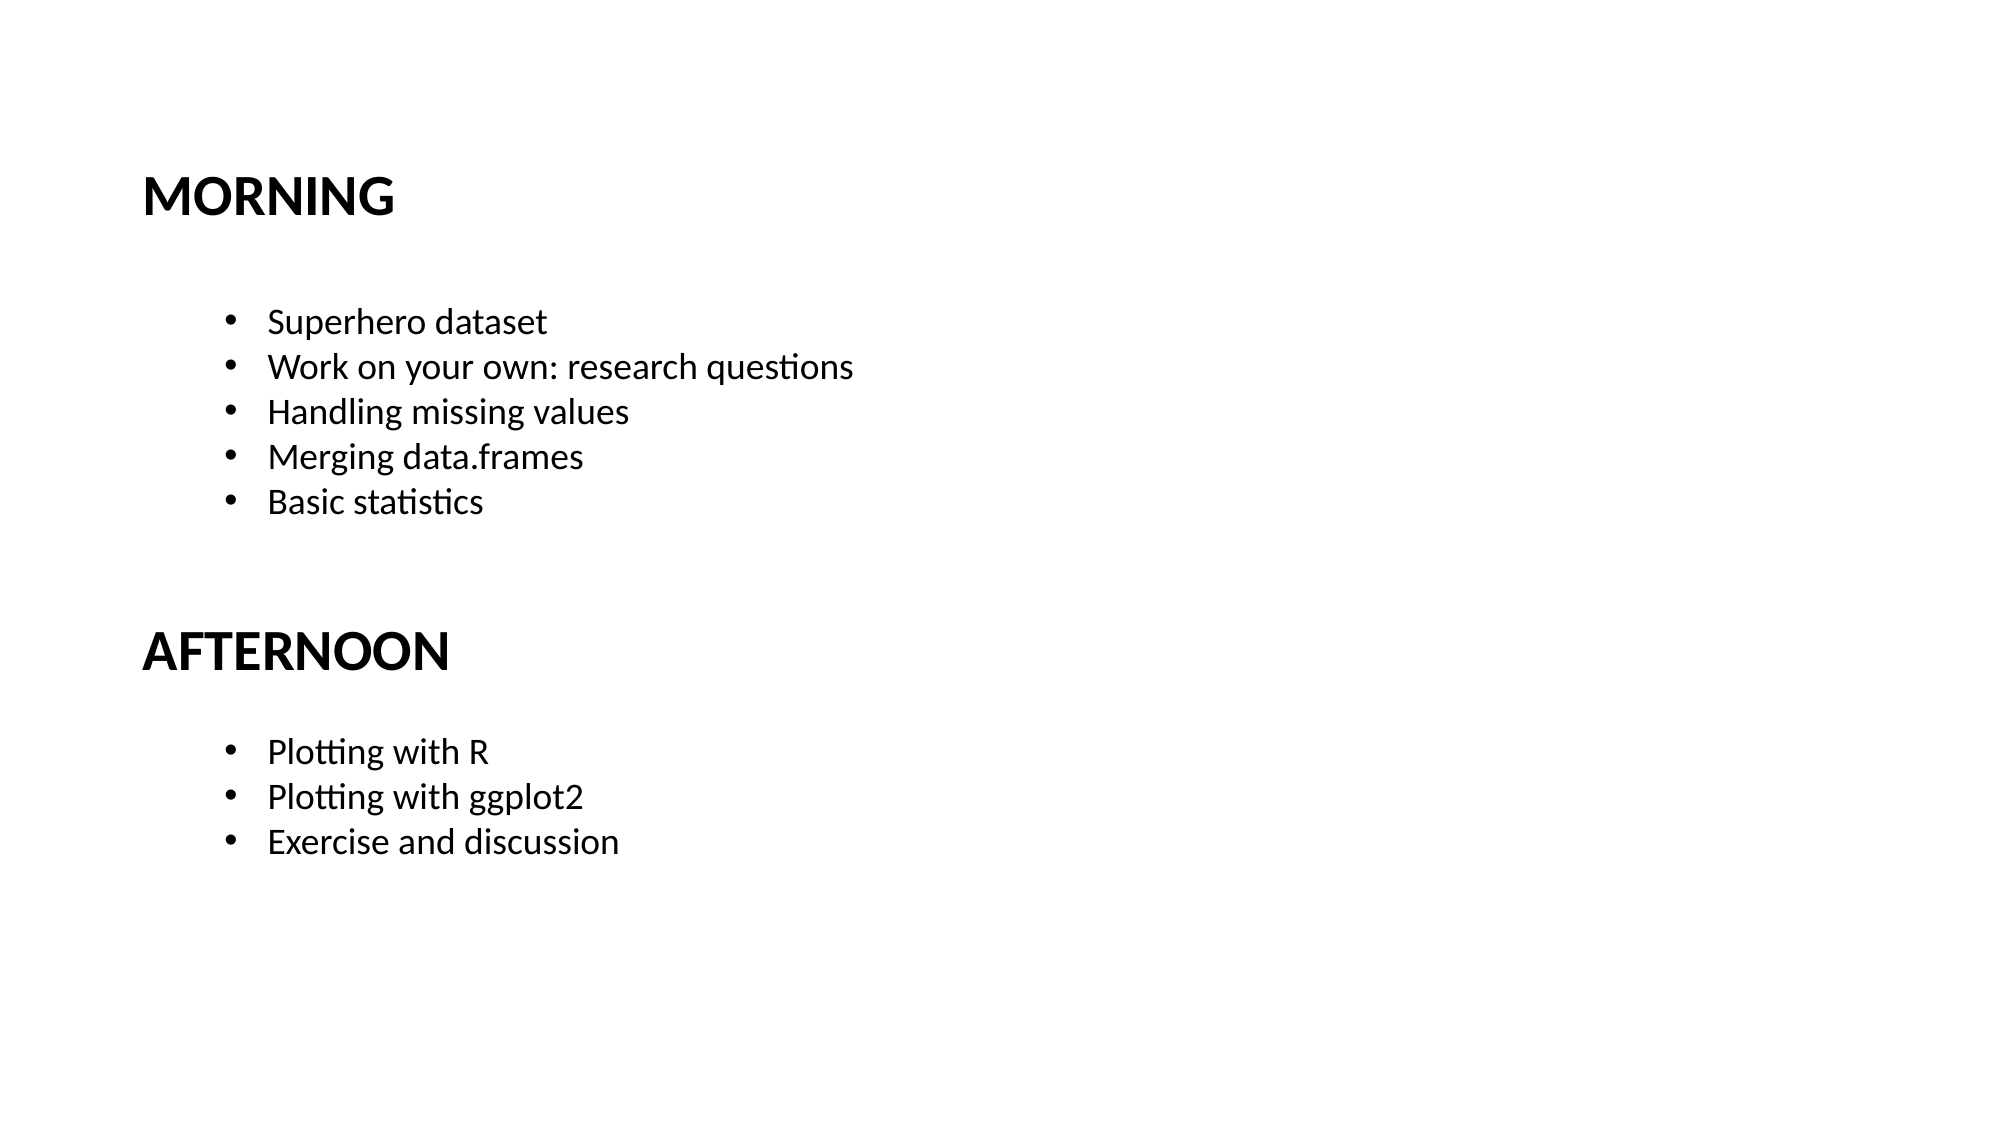

MORNING

Superhero dataset
Work on your own: research questions
Handling missing values
Merging data.frames
Basic statistics

AFTERNOON

Plotting with R
Plotting with ggplot2
Exercise and discussion